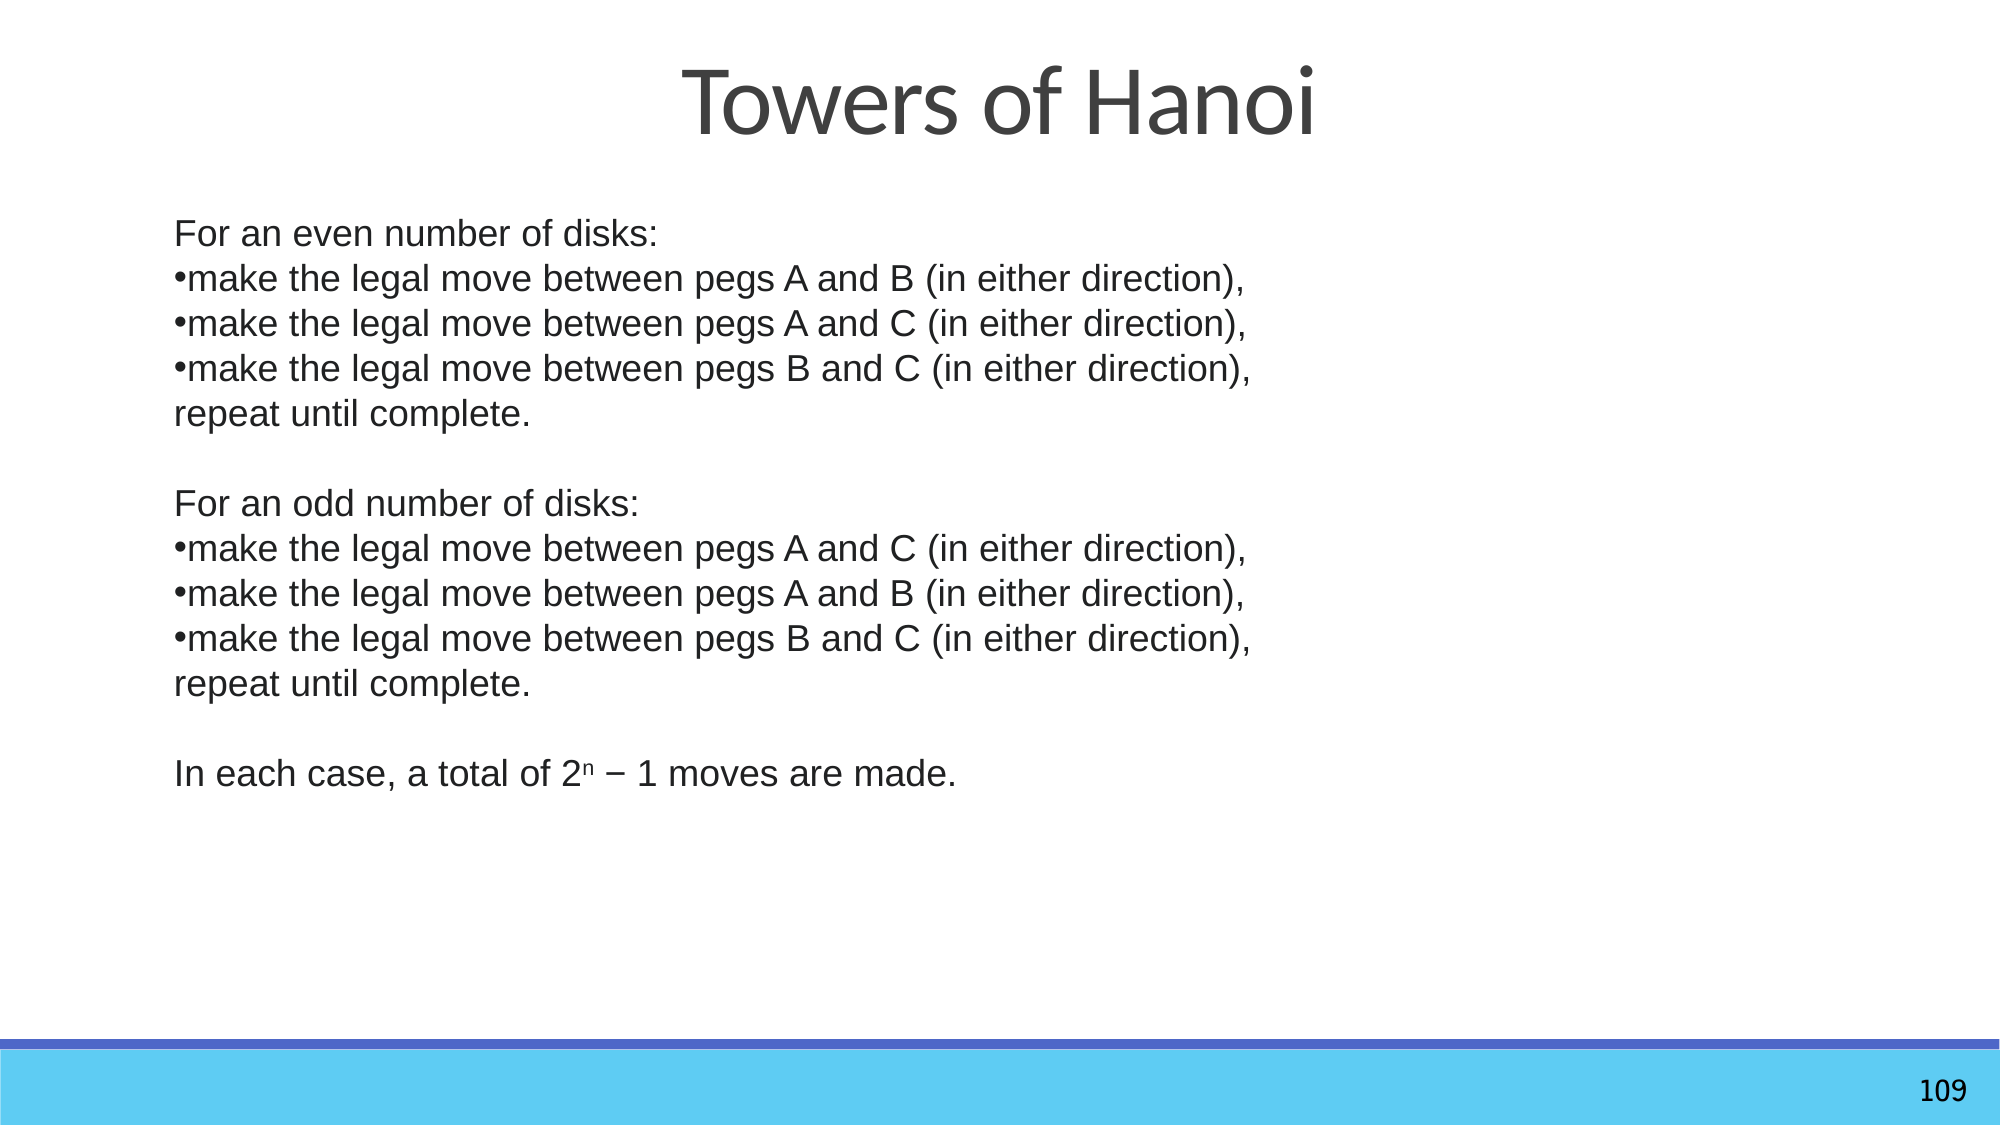

# Towers of Hanoi
For an even number of disks:
make the legal move between pegs A and B (in either direction),
make the legal move between pegs A and C (in either direction),
make the legal move between pegs B and C (in either direction),
repeat until complete.

For an odd number of disks:
make the legal move between pegs A and C (in either direction),
make the legal move between pegs A and B (in either direction),
make the legal move between pegs B and C (in either direction),
repeat until complete.

In each case, a total of 2n − 1 moves are made.
109